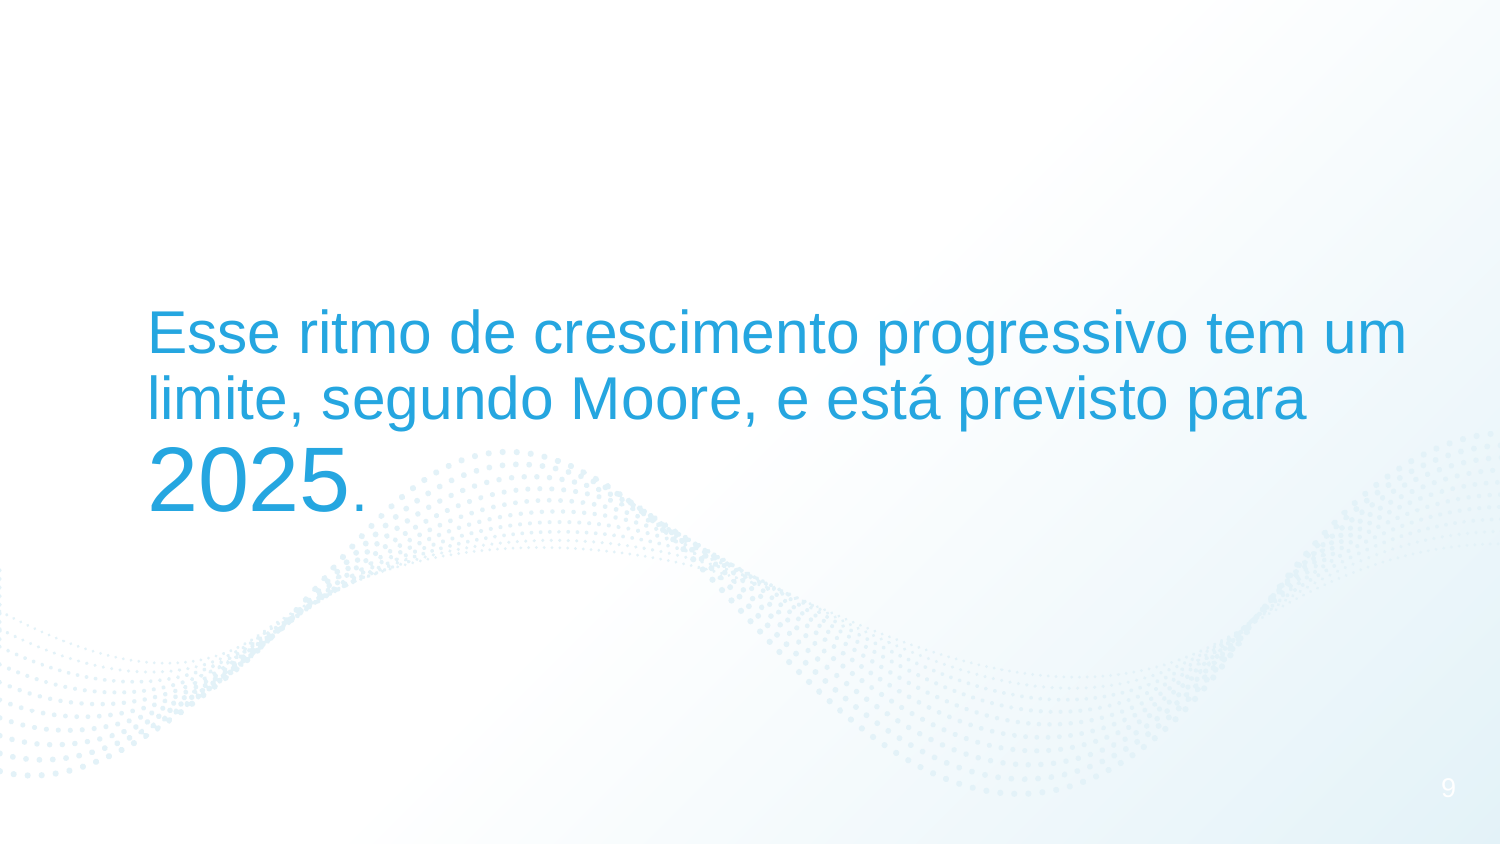

# Esse ritmo de crescimento progressivo tem um limite, segundo Moore, e está previsto para 2025.
9